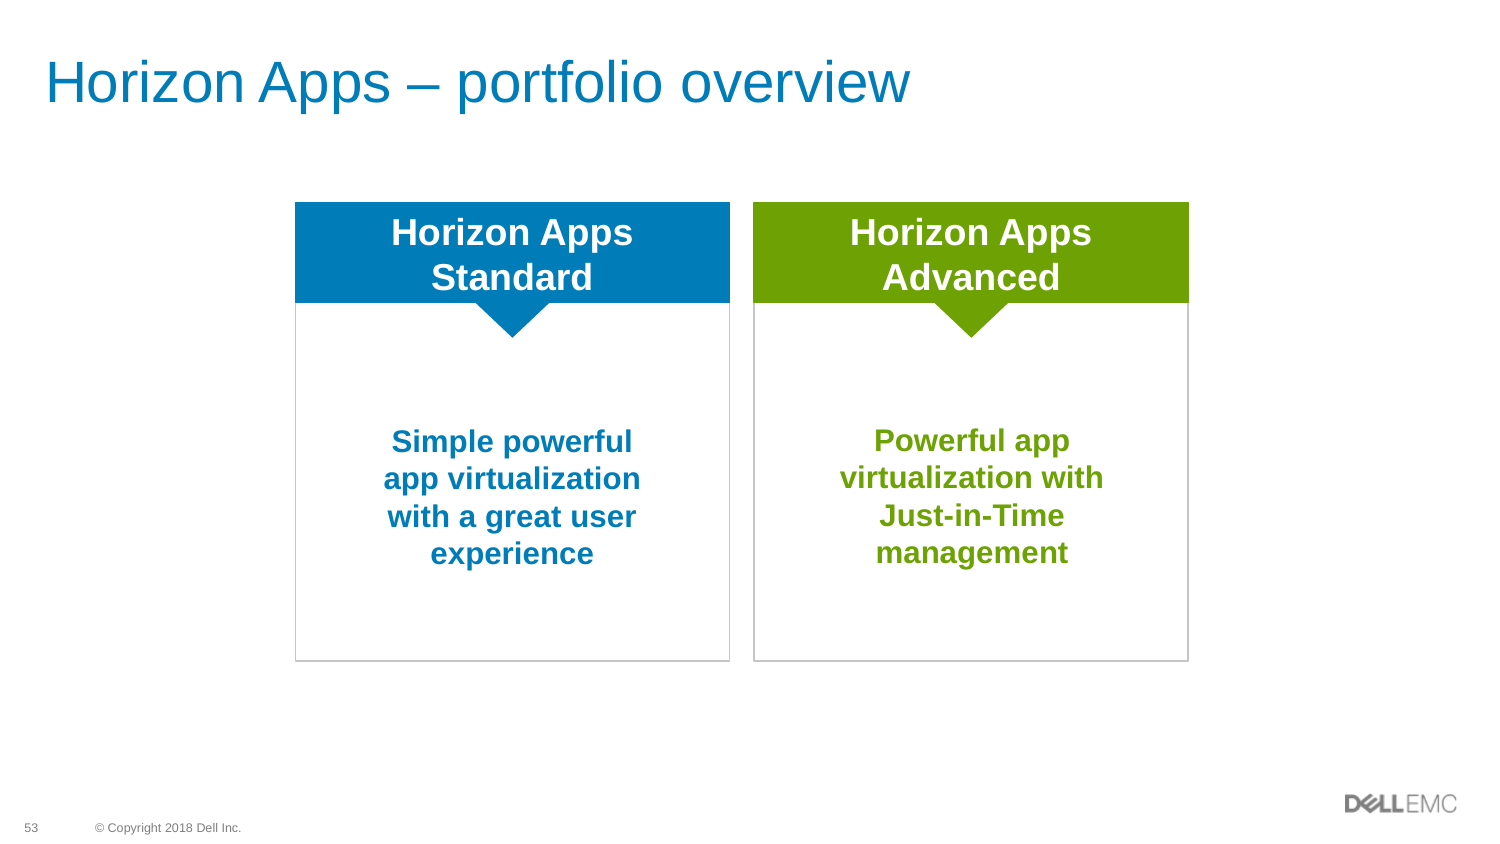

# Horizon Apps – portfolio overview
Horizon Apps Standard
Horizon Apps Advanced

Powerful app virtualization with Just-in-Time management
Simple powerful app virtualization with a great user experience
Advanced